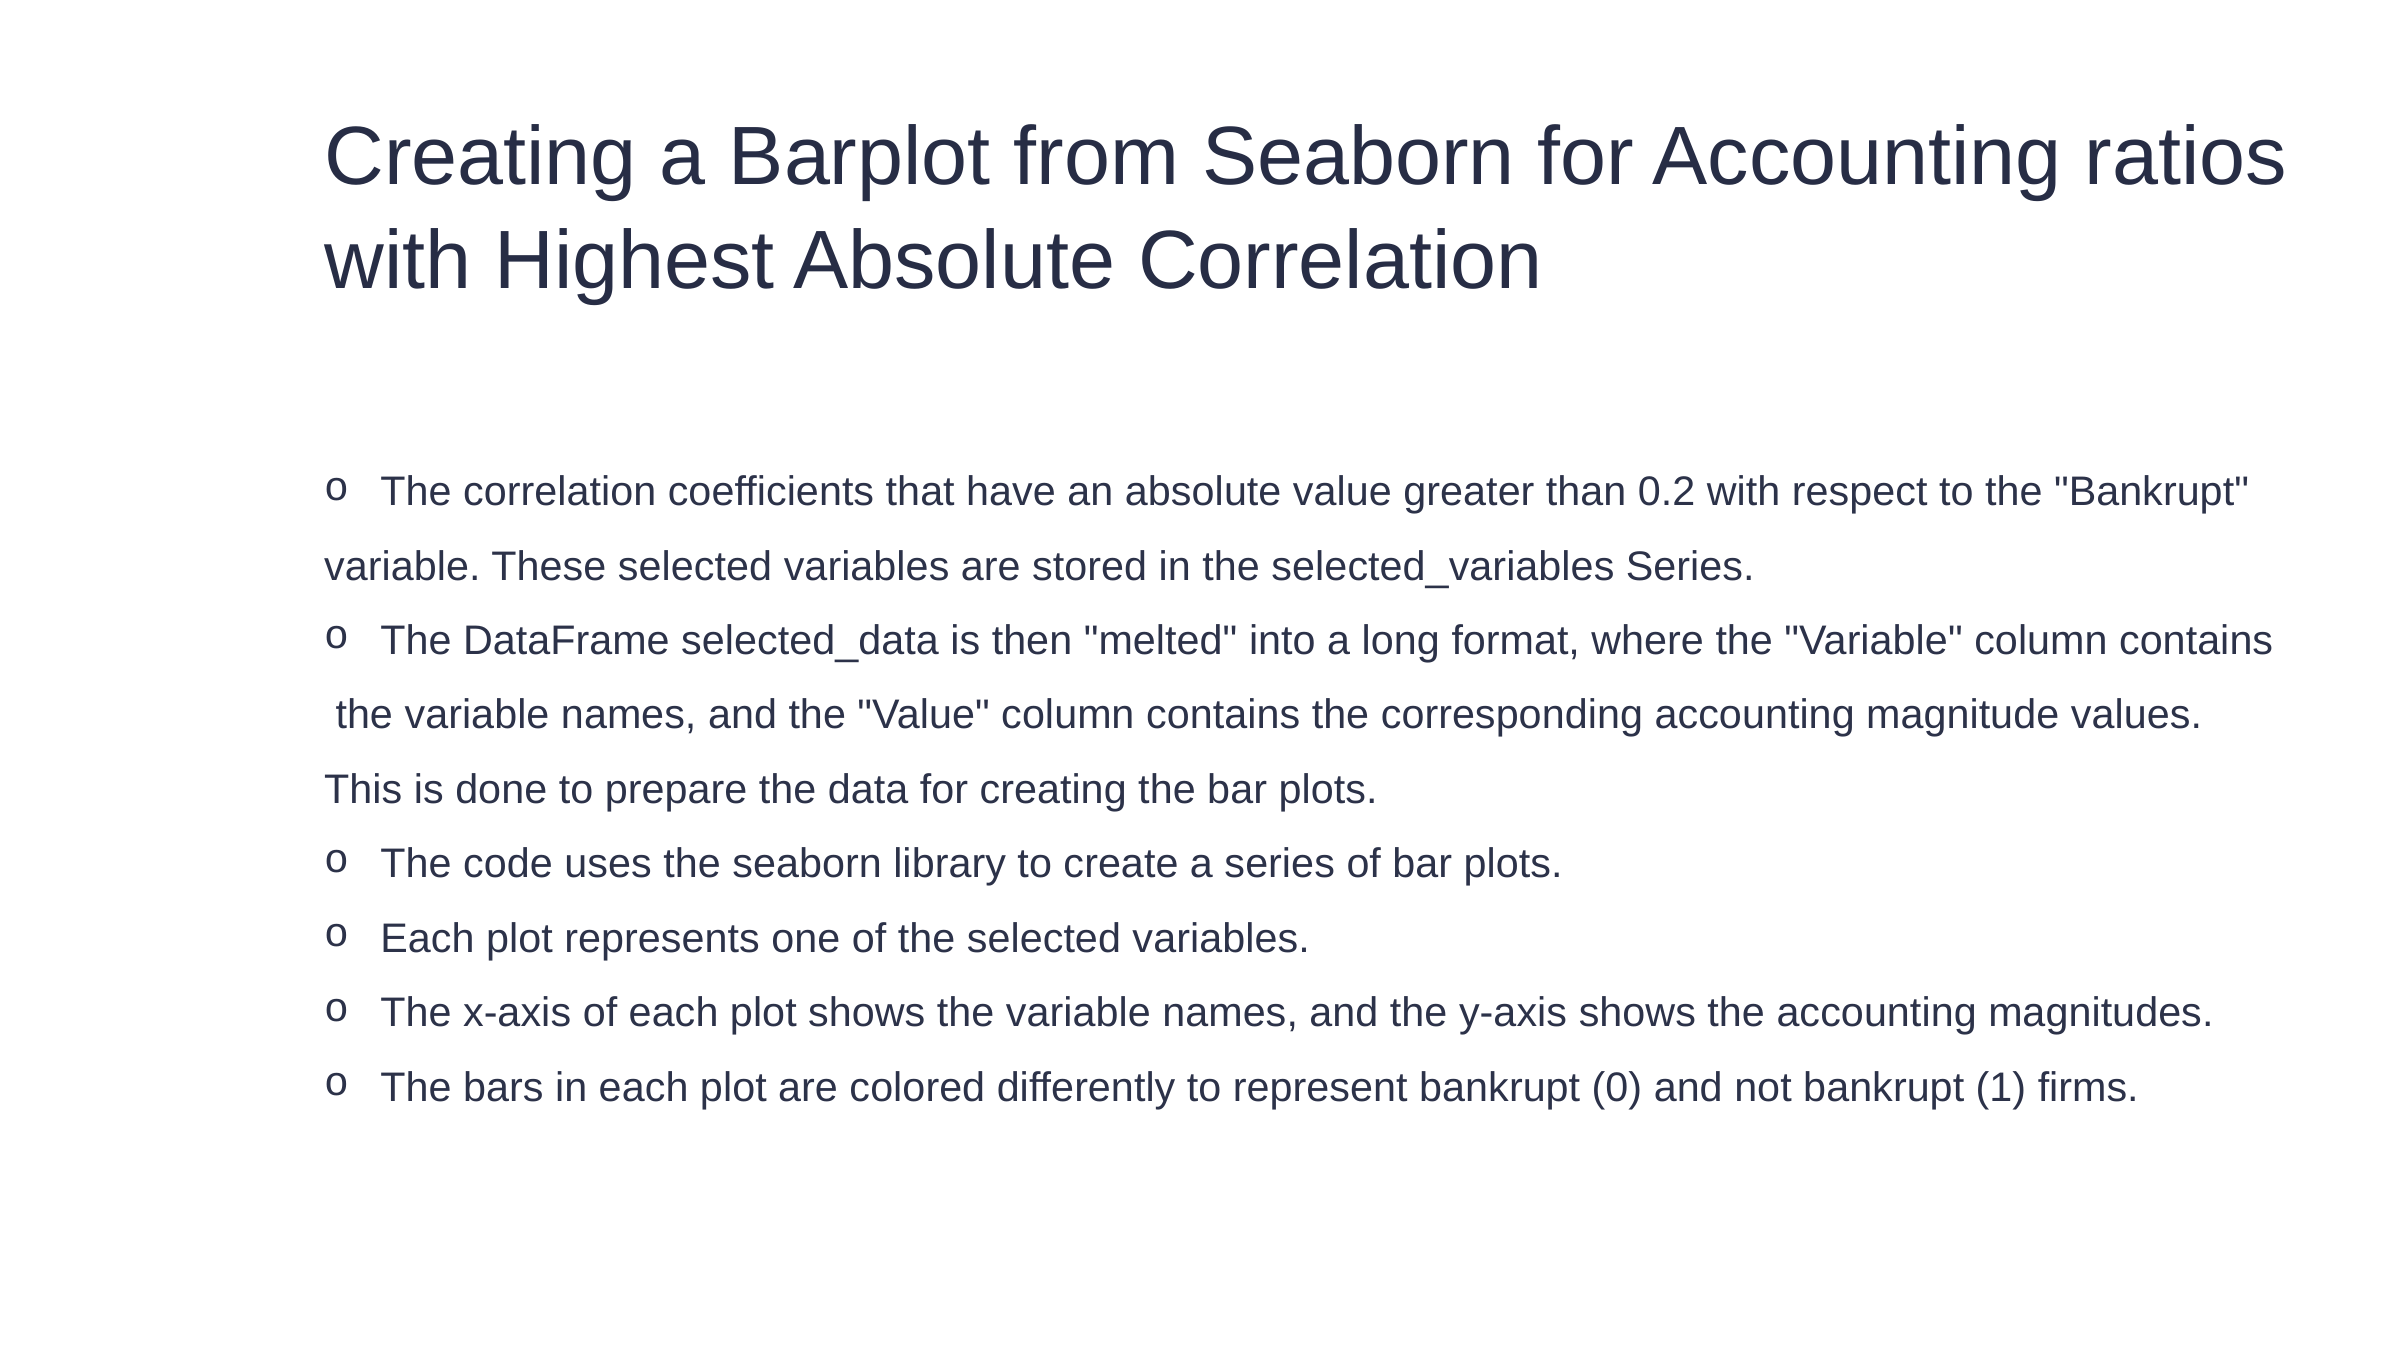

Creating a Barplot from Seaborn for Accounting ratios
with Highest Absolute Correlation
The correlation coefficients that have an absolute value greater than 0.2 with respect to the "Bankrupt"
variable. These selected variables are stored in the selected_variables Series.
The DataFrame selected_data is then "melted" into a long format, where the "Variable" column contains
 the variable names, and the "Value" column contains the corresponding accounting magnitude values.
This is done to prepare the data for creating the bar plots.
The code uses the seaborn library to create a series of bar plots.
Each plot represents one of the selected variables.
The x-axis of each plot shows the variable names, and the y-axis shows the accounting magnitudes.
The bars in each plot are colored differently to represent bankrupt (0) and not bankrupt (1) firms.